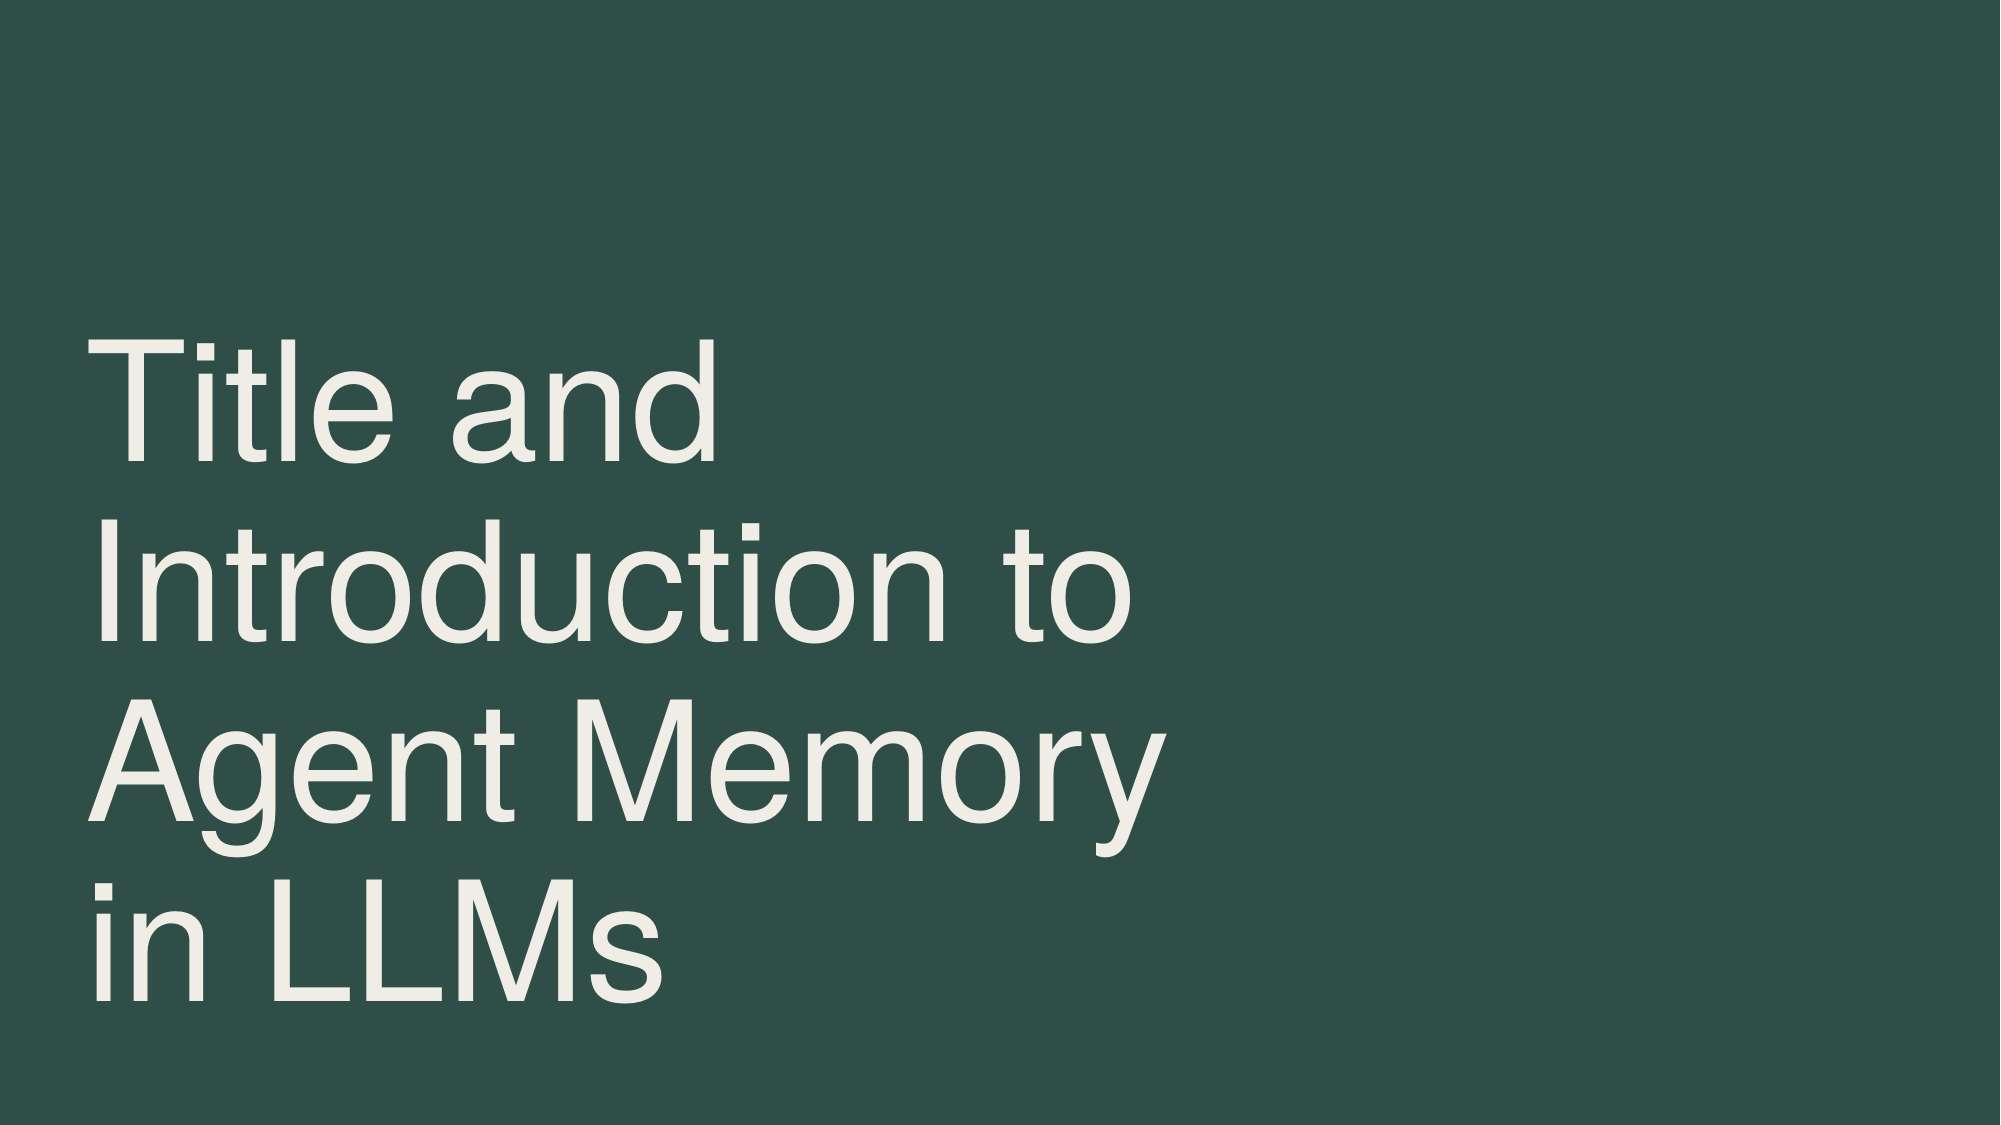

# Title and Introduction to Agent Memory in LLMs